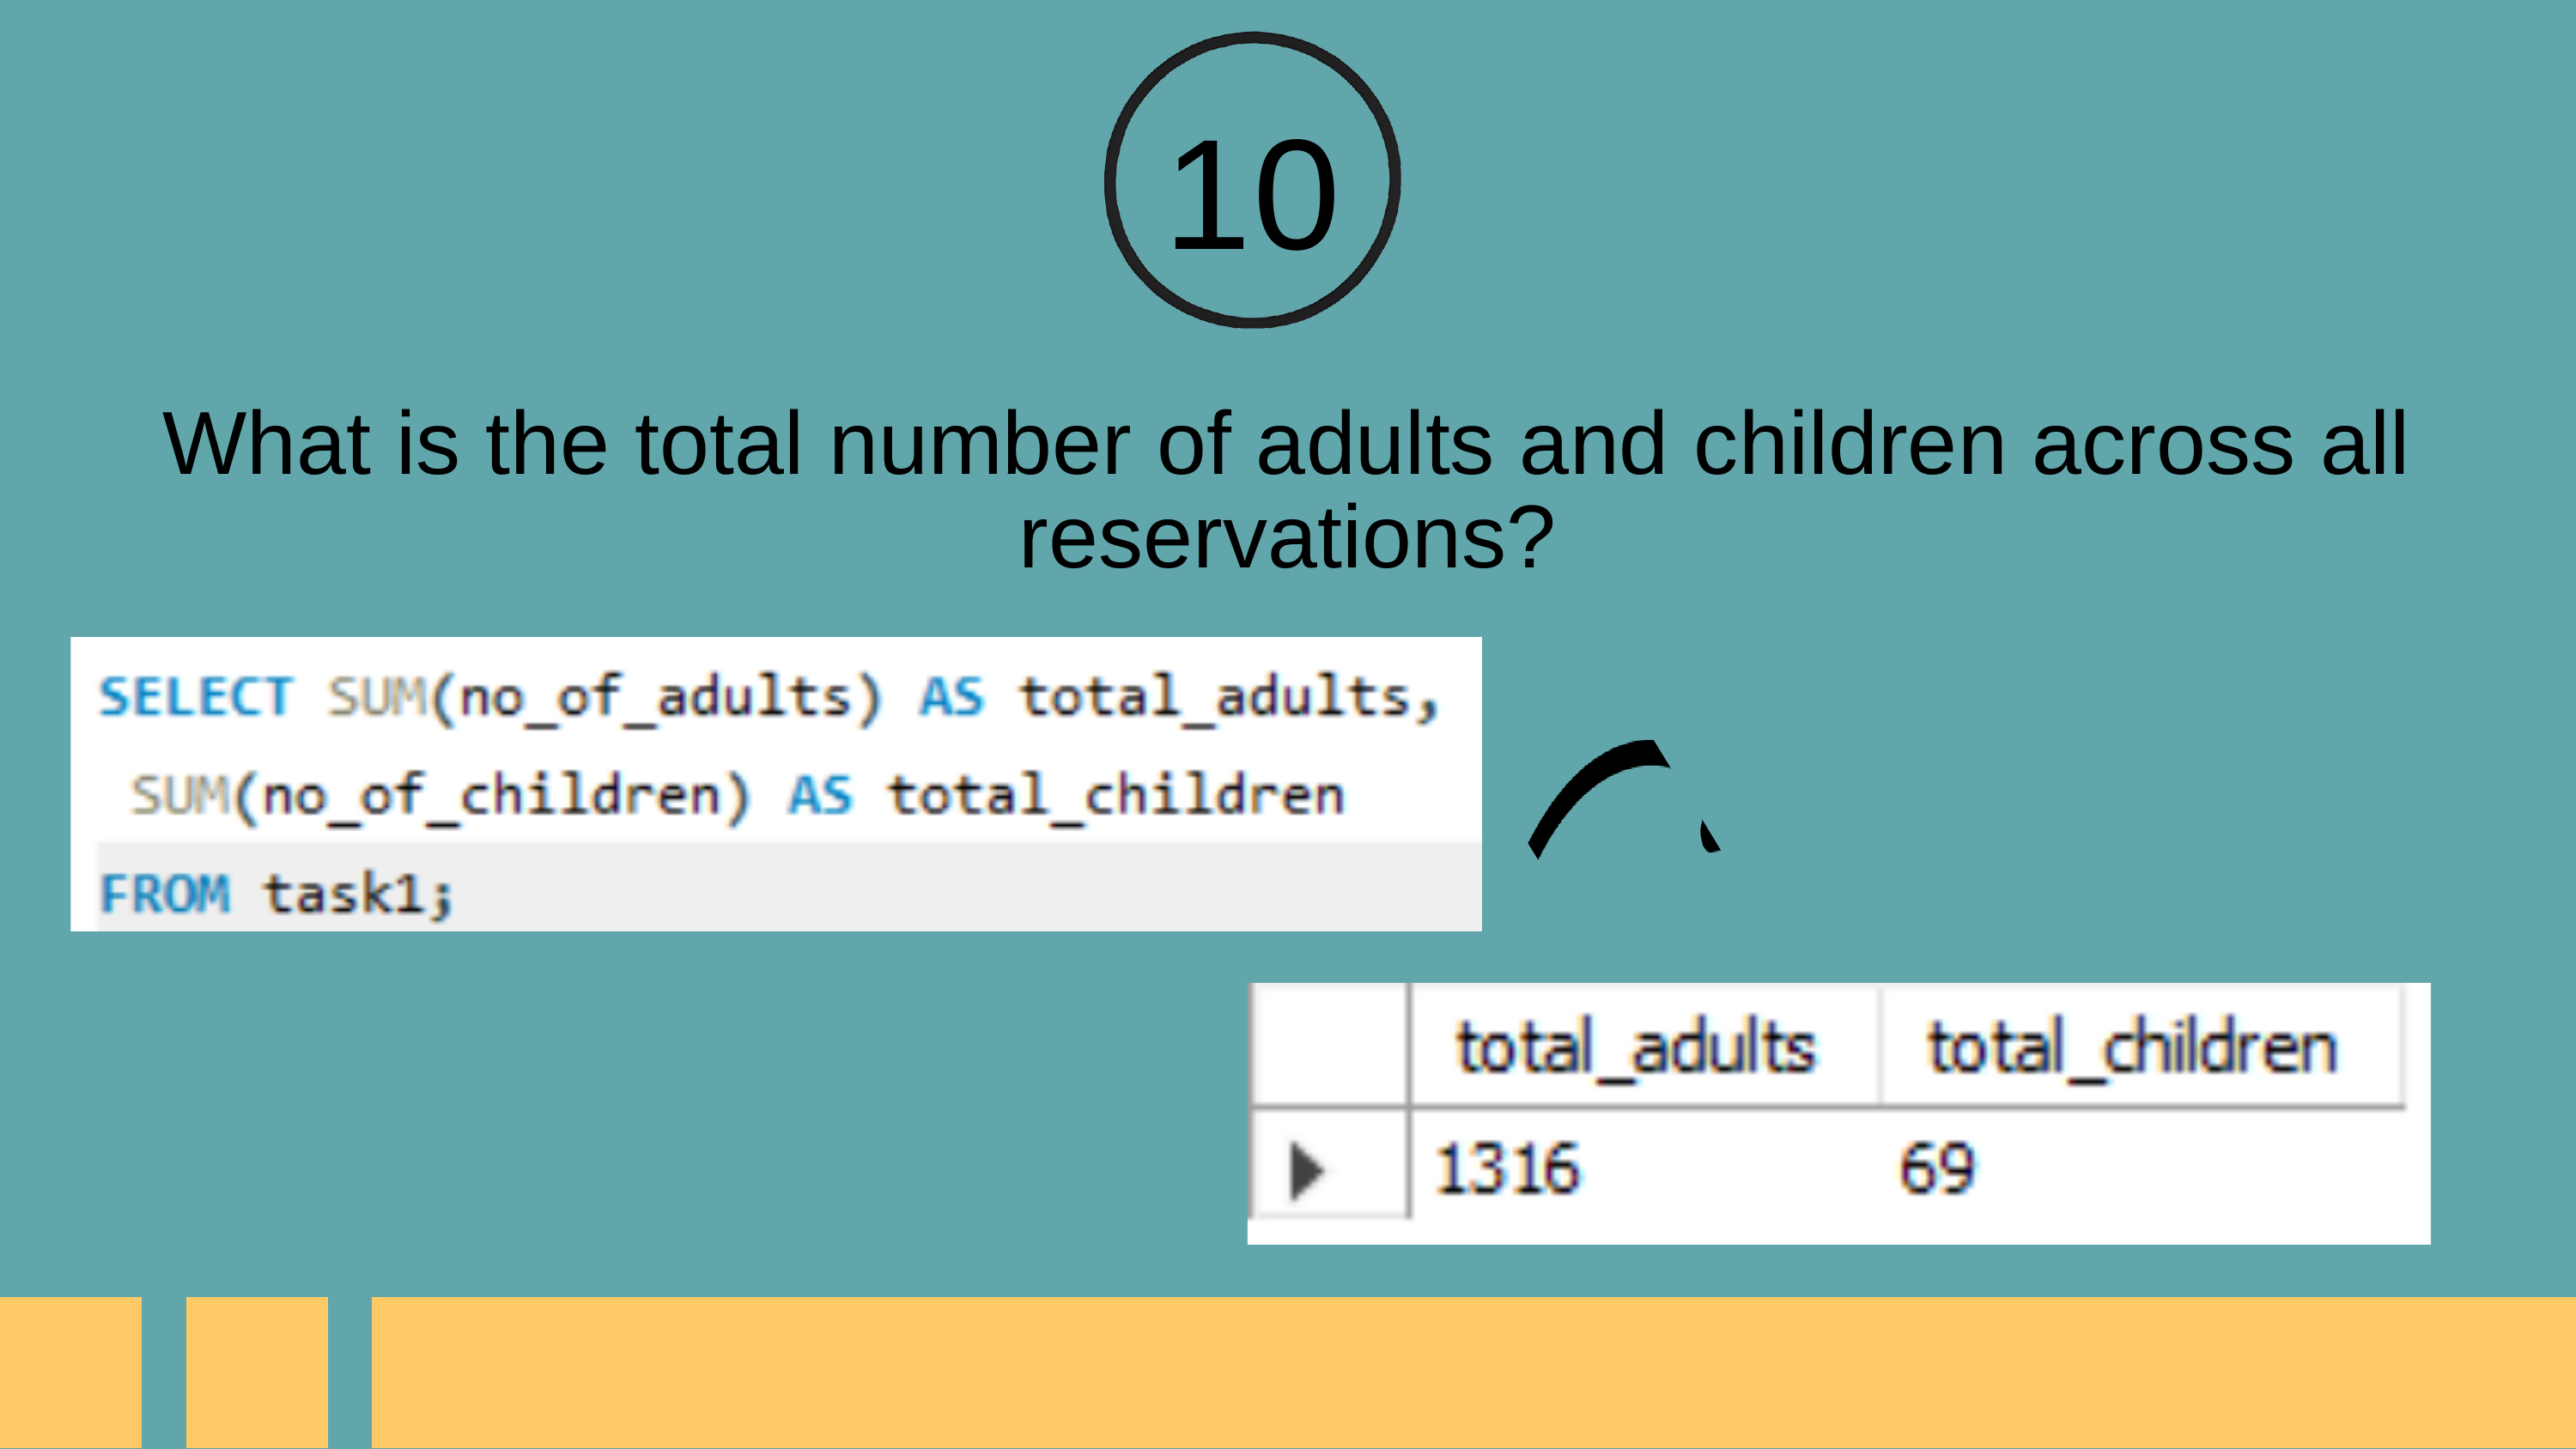

10
What is the total number of adults and children across all reservations?